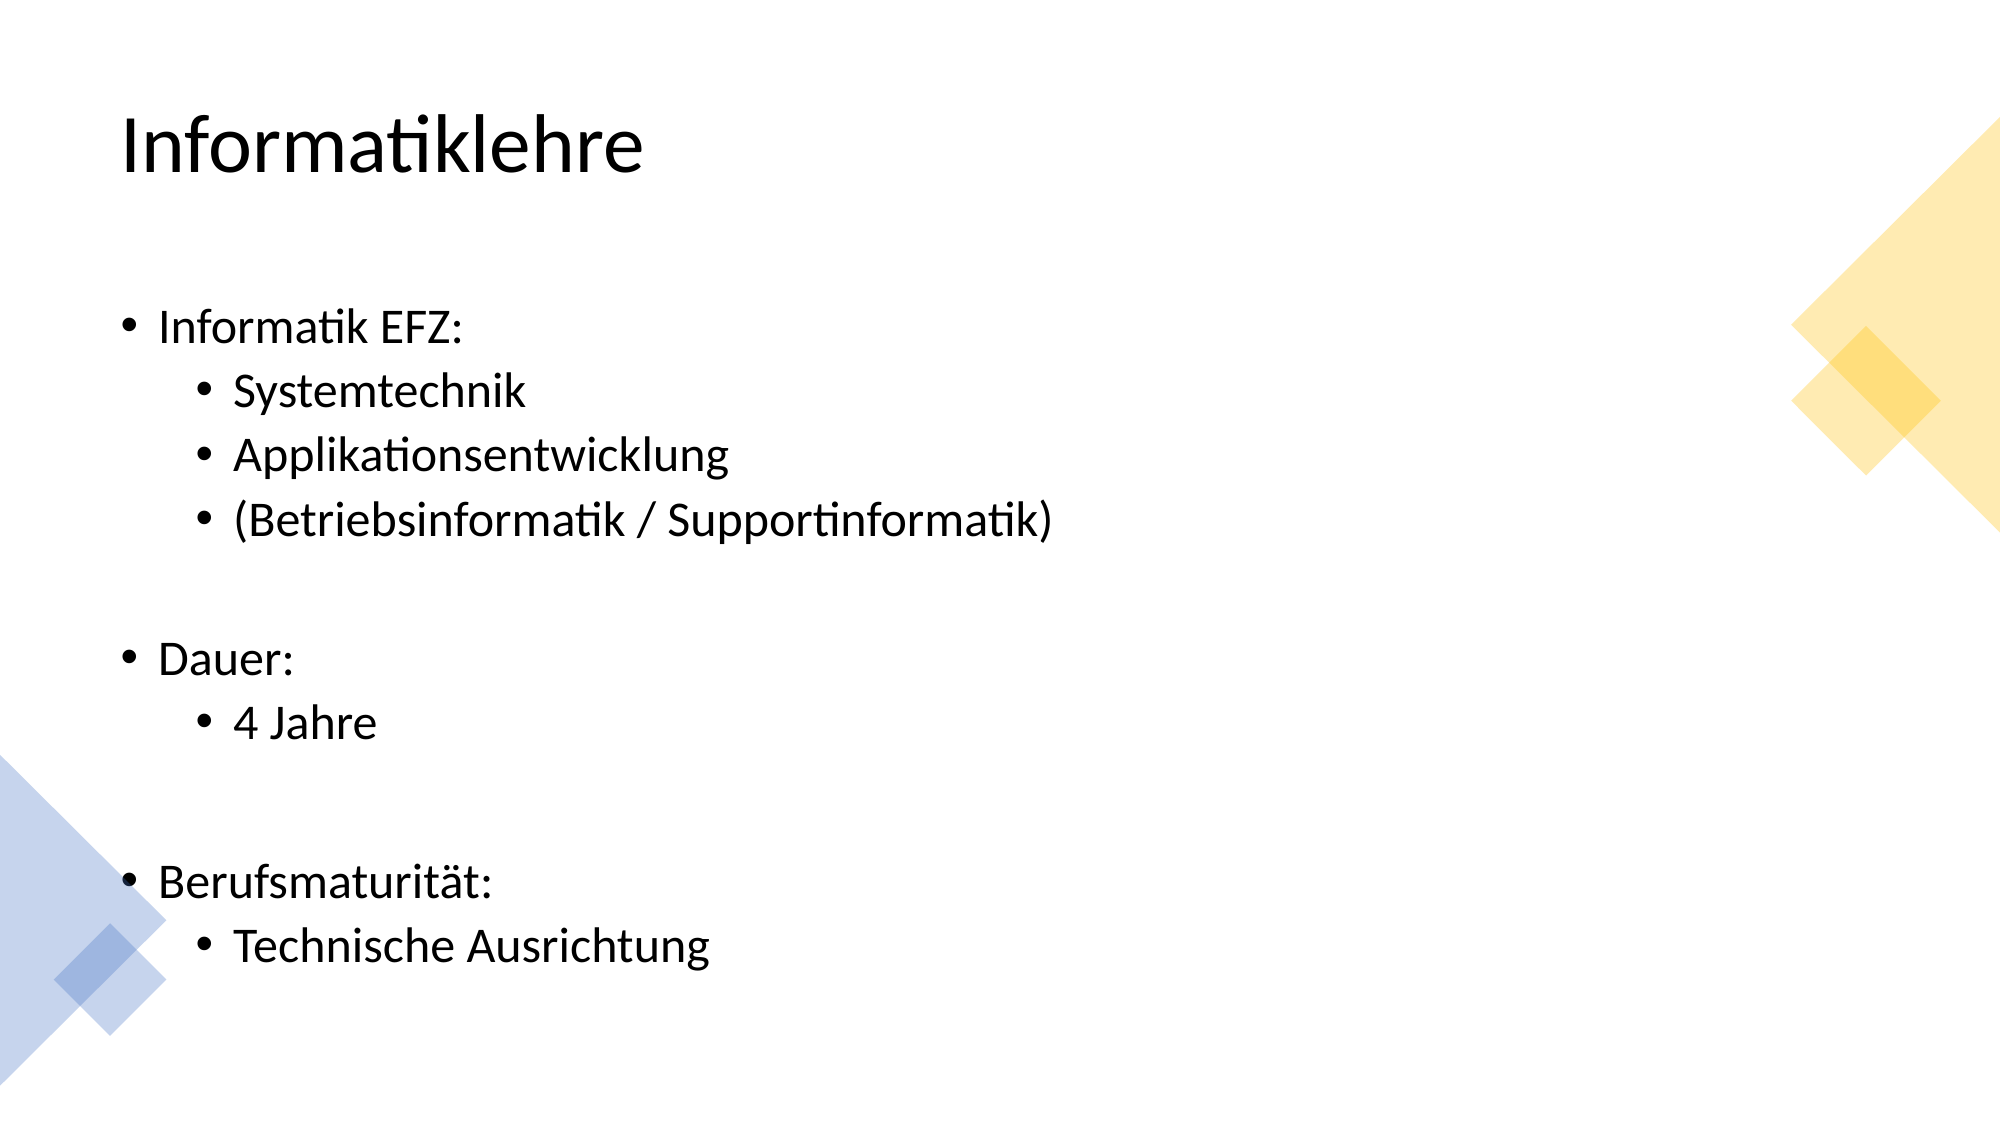

# Informatiklehre

Informatik EFZ:
Systemtechnik
Applikationsentwicklung
(Betriebsinformatik / Supportinformatik)

Dauer:
4 Jahre

Berufsmaturität:
Technische Ausrichtung